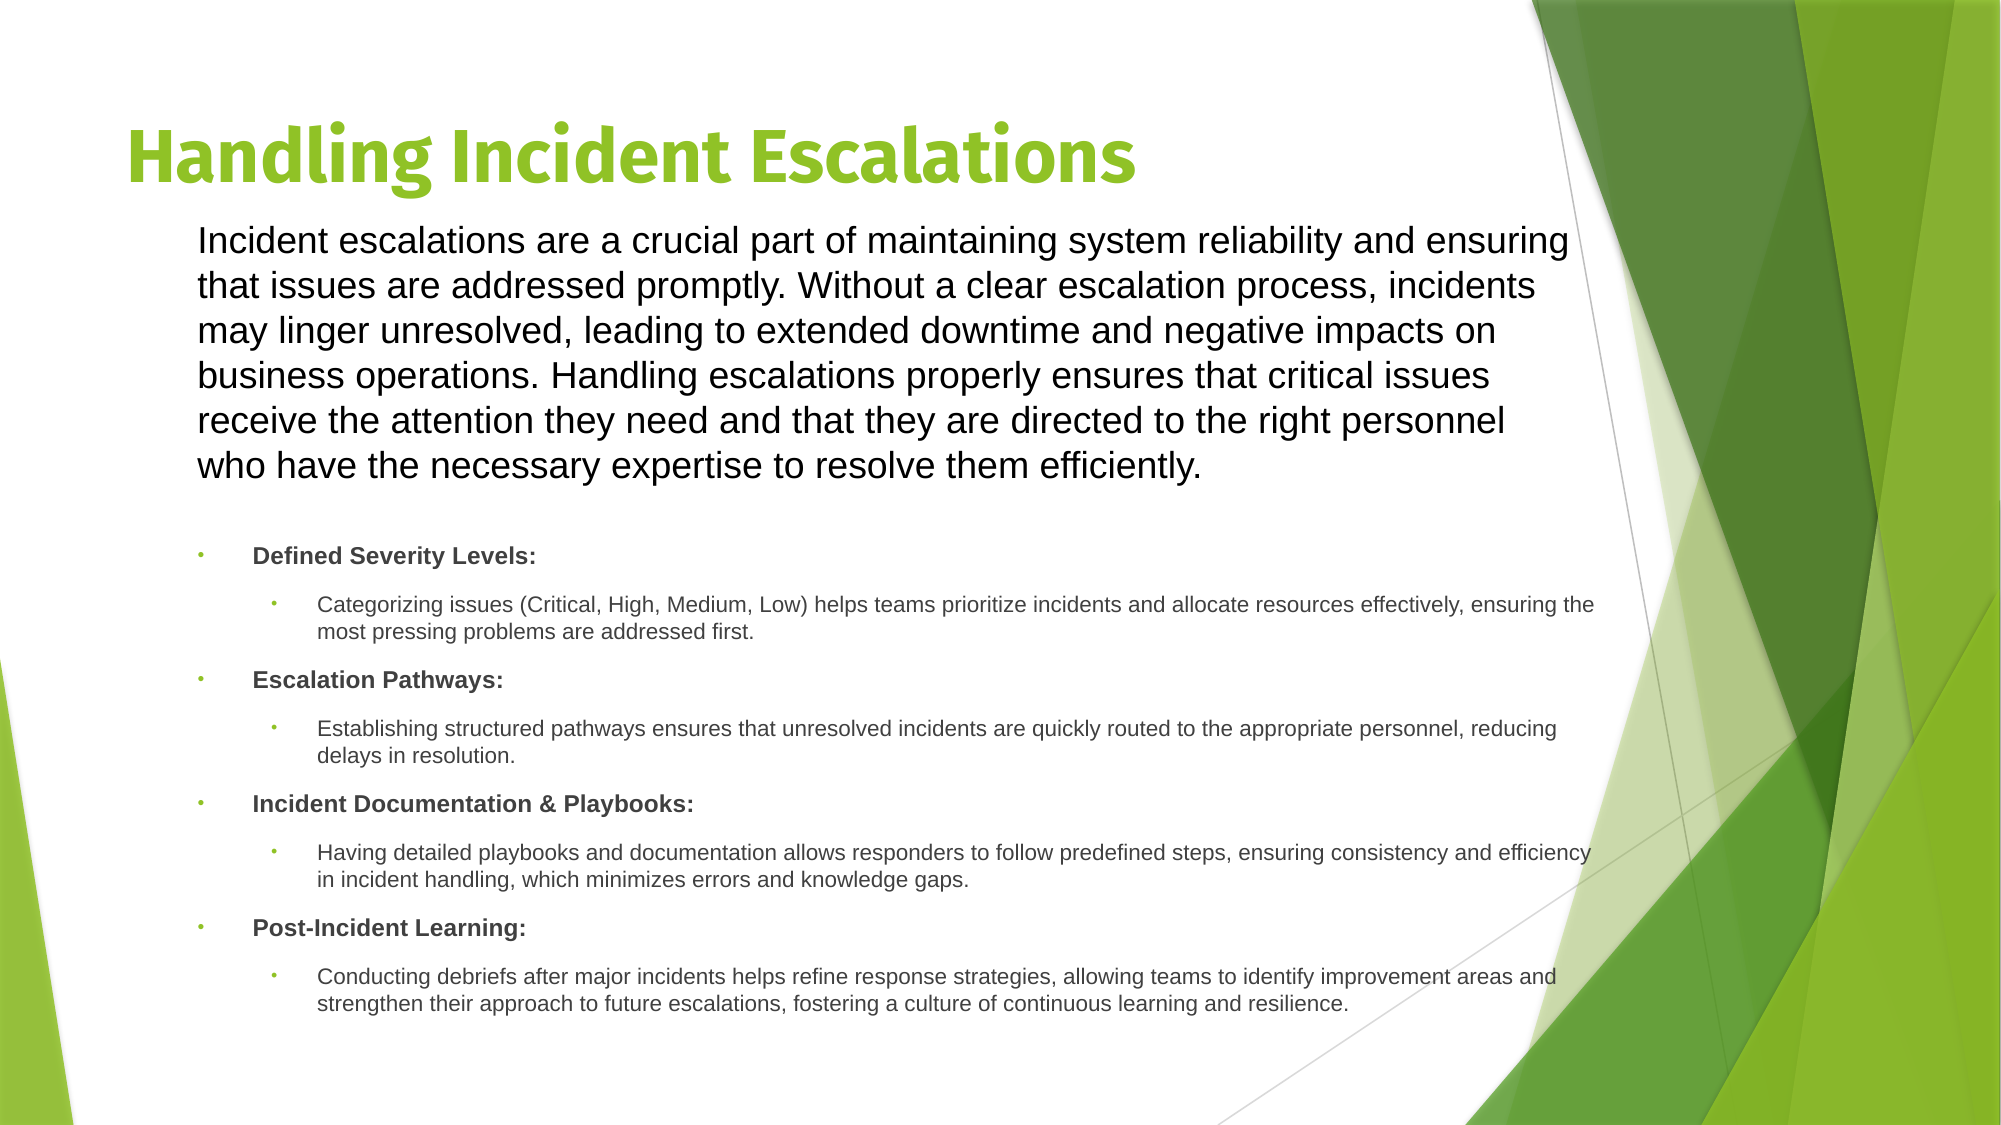

# Handling Incident Escalations
Incident escalations are a crucial part of maintaining system reliability and ensuring that issues are addressed promptly. Without a clear escalation process, incidents may linger unresolved, leading to extended downtime and negative impacts on business operations. Handling escalations properly ensures that critical issues receive the attention they need and that they are directed to the right personnel who have the necessary expertise to resolve them efficiently.

Defined Severity Levels:
Categorizing issues (Critical, High, Medium, Low) helps teams prioritize incidents and allocate resources effectively, ensuring the most pressing problems are addressed first.
Escalation Pathways:
Establishing structured pathways ensures that unresolved incidents are quickly routed to the appropriate personnel, reducing delays in resolution.
Incident Documentation & Playbooks:
Having detailed playbooks and documentation allows responders to follow predefined steps, ensuring consistency and efficiency in incident handling, which minimizes errors and knowledge gaps.
Post-Incident Learning:
Conducting debriefs after major incidents helps refine response strategies, allowing teams to identify improvement areas and strengthen their approach to future escalations, fostering a culture of continuous learning and resilience.